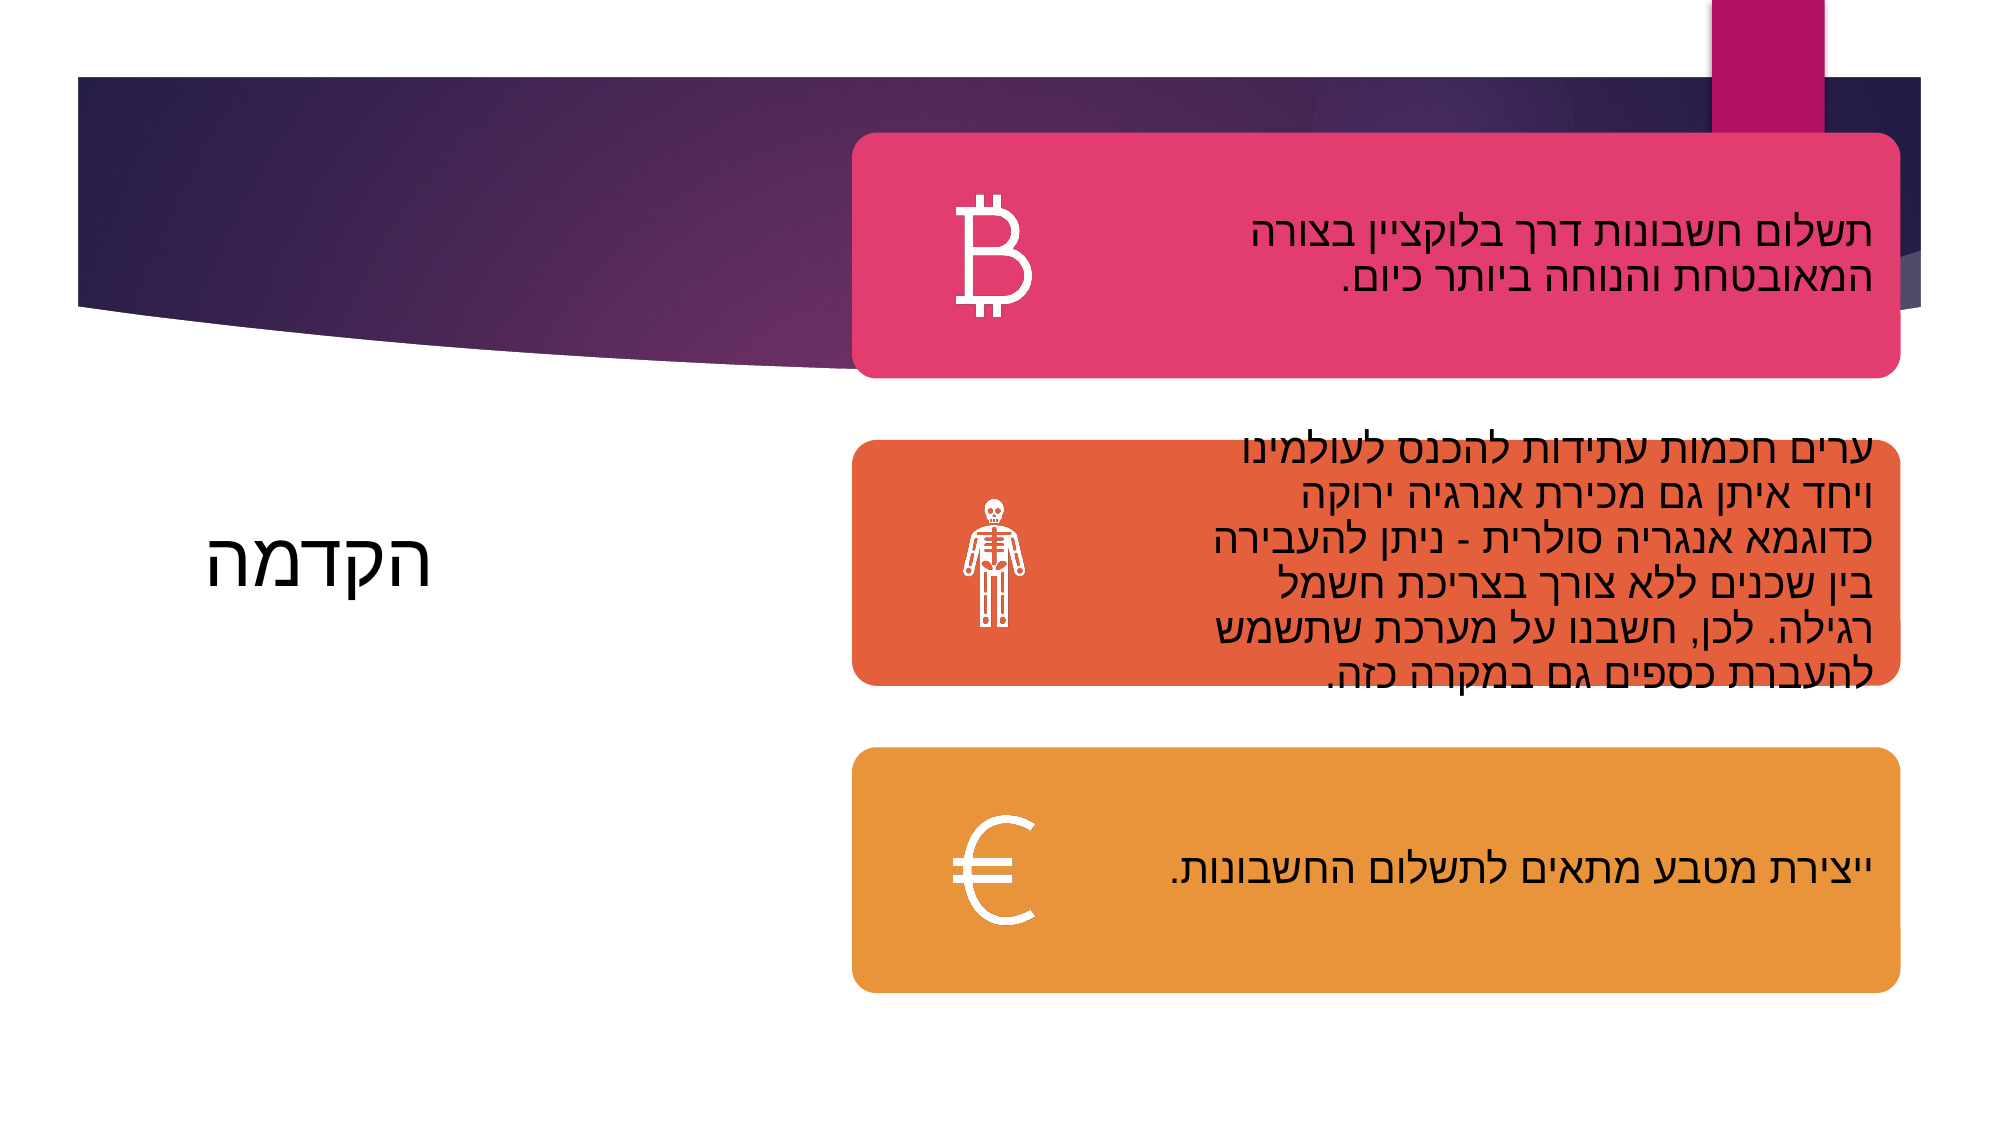

תשלום חשבונות דרך בלוקציין בצורה המאובטחת והנוחה ביותר כיום.
ערים חכמות עתידות להכנס לעולמינו ויחד איתן גם מכירת אנרגיה ירוקה כדוגמא אנגריה סולרית - ניתן להעבירה בין שכנים ללא צורך בצריכת חשמל רגילה. לכן, חשבנו על מערכת שתשמש להעברת כספים גם במקרה כזה.
ייצירת מטבע מתאים לתשלום החשבונות.
# הקדמה